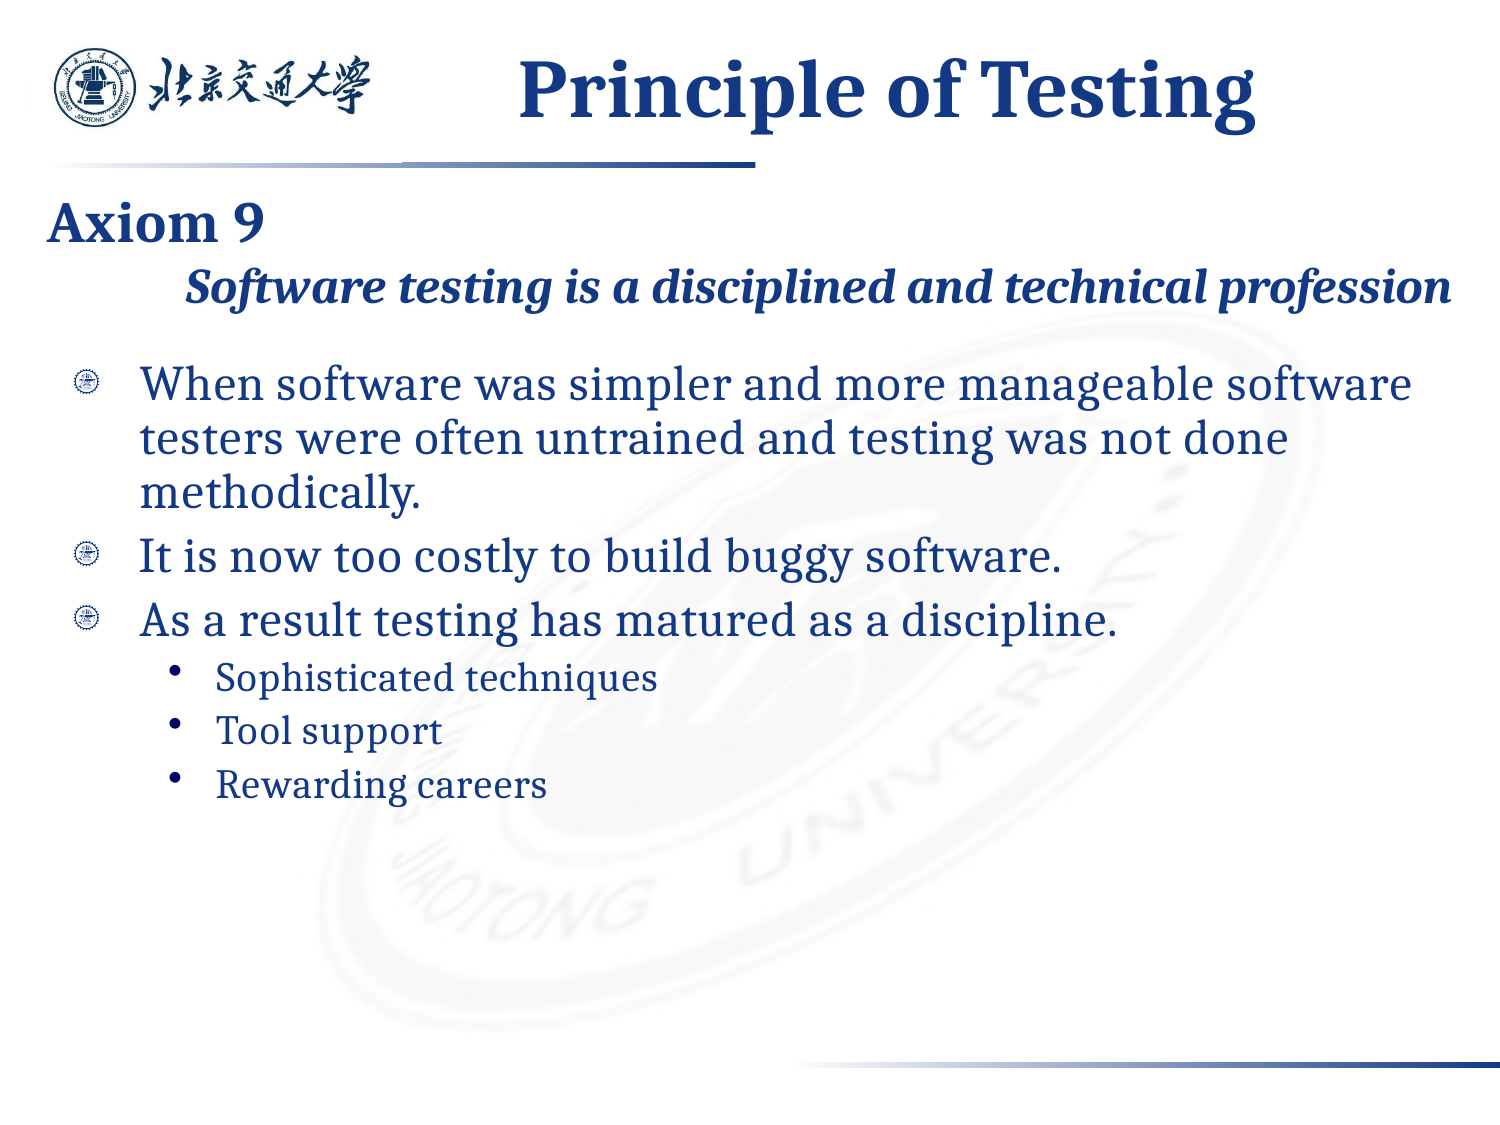

# Principle of Testing
Axiom 9
Software testing is a disciplined and technical profession
When software was simpler and more manageable software testers were often untrained and testing was not done methodically.
It is now too costly to build buggy software.
As a result testing has matured as a discipline.
Sophisticated techniques
Tool support
Rewarding careers